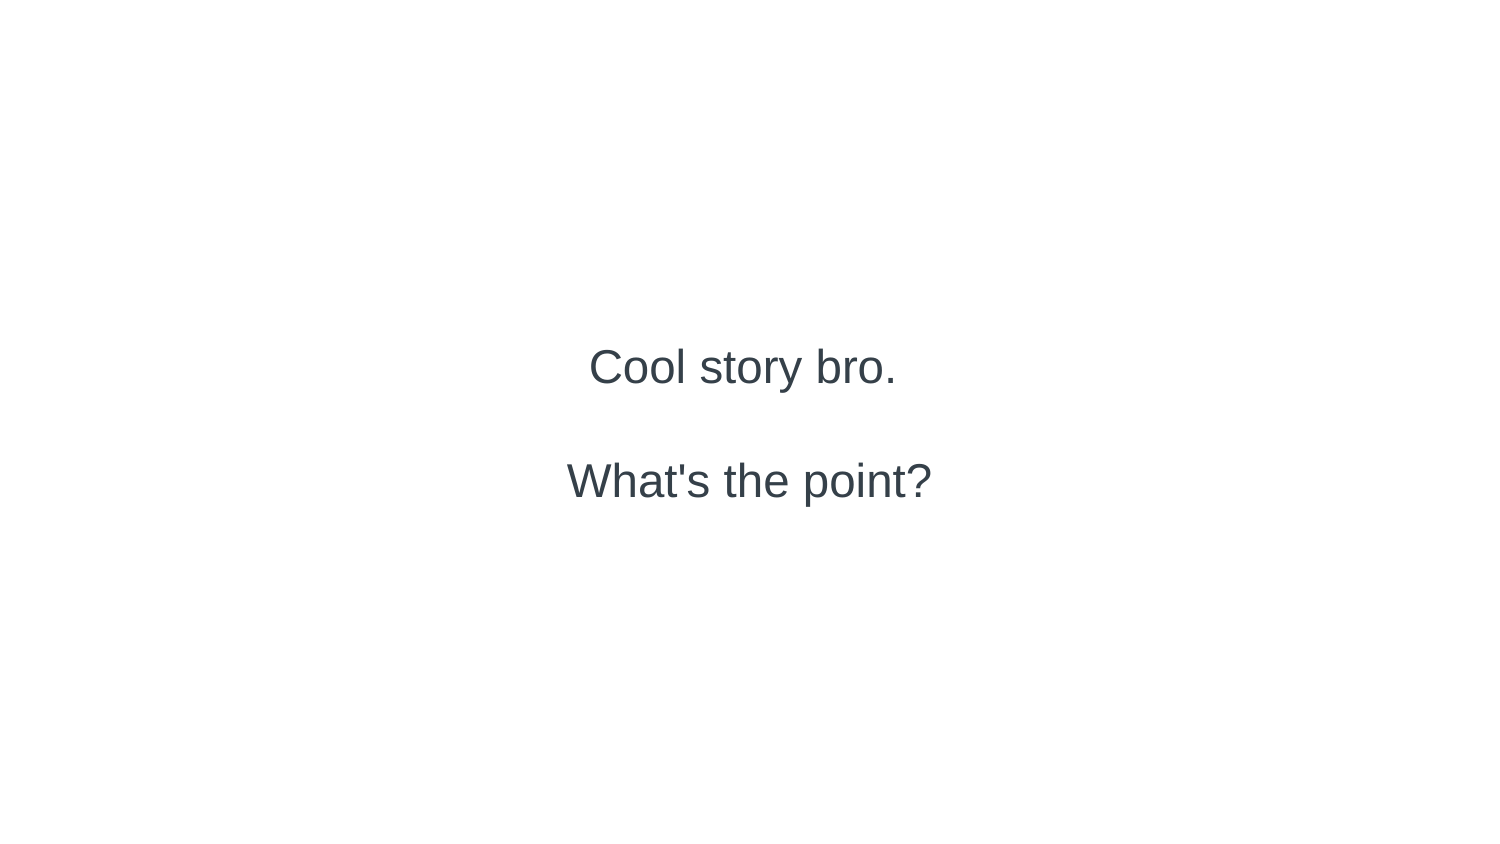

# Cool story bro. What's the point?